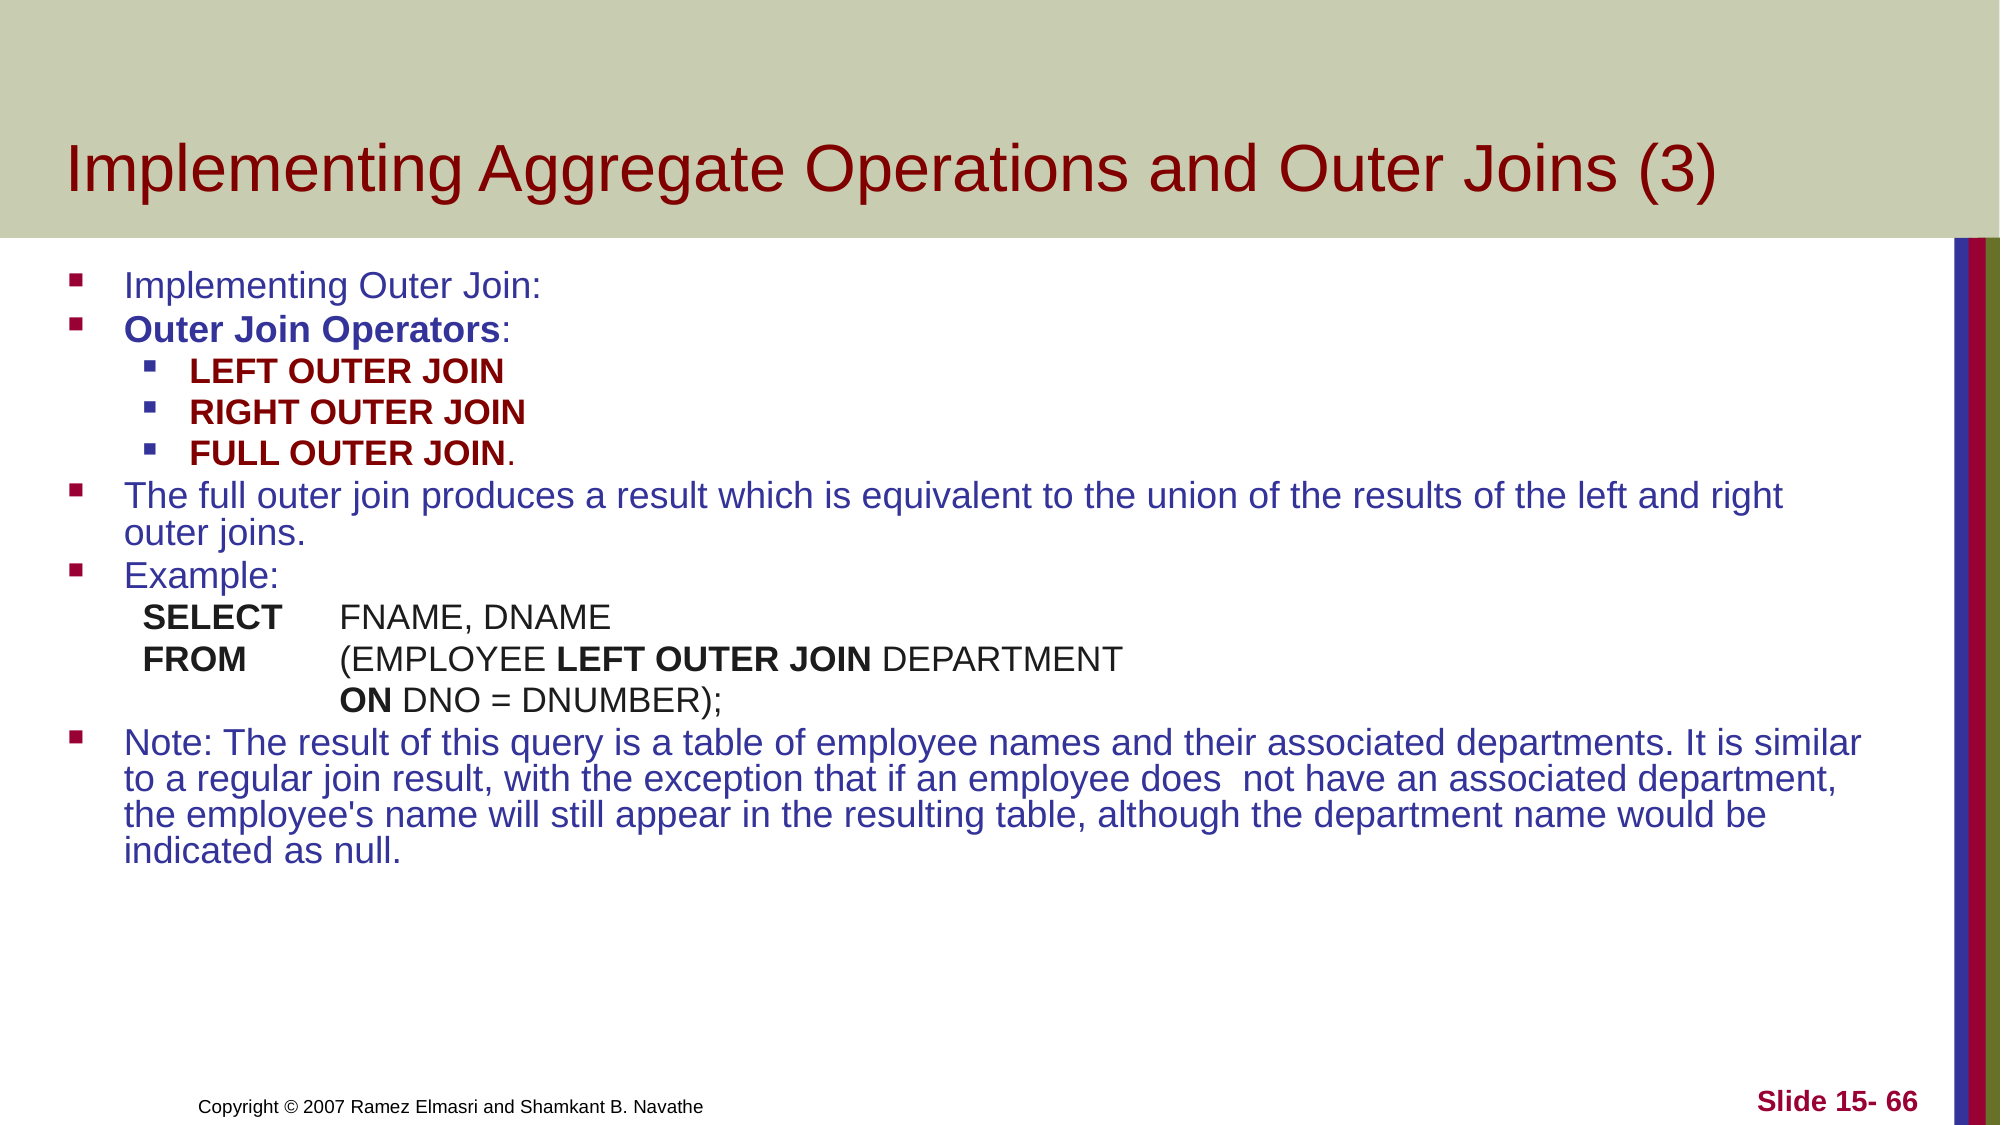

# Implementing Aggregate Operations and Outer Joins (3)

Implementing Outer Join:
Outer Join Operators:
LEFT OUTER JOIN
RIGHT OUTER JOIN
FULL OUTER JOIN.
The full outer join produces a result which is equivalent to the union of the results of the left and right outer joins.
Example:
SELECT	FNAME, DNAME
FROM	(EMPLOYEE LEFT OUTER JOIN DEPARTMENT
               	ON DNO = DNUMBER);
Note: The result of this query is a table of employee names and their associated departments. It is similar to a regular join result, with the exception that if an employee does  not have an associated department, the employee's name will still appear in the resulting table, although the department name would be indicated as null.

Slide 15- 66